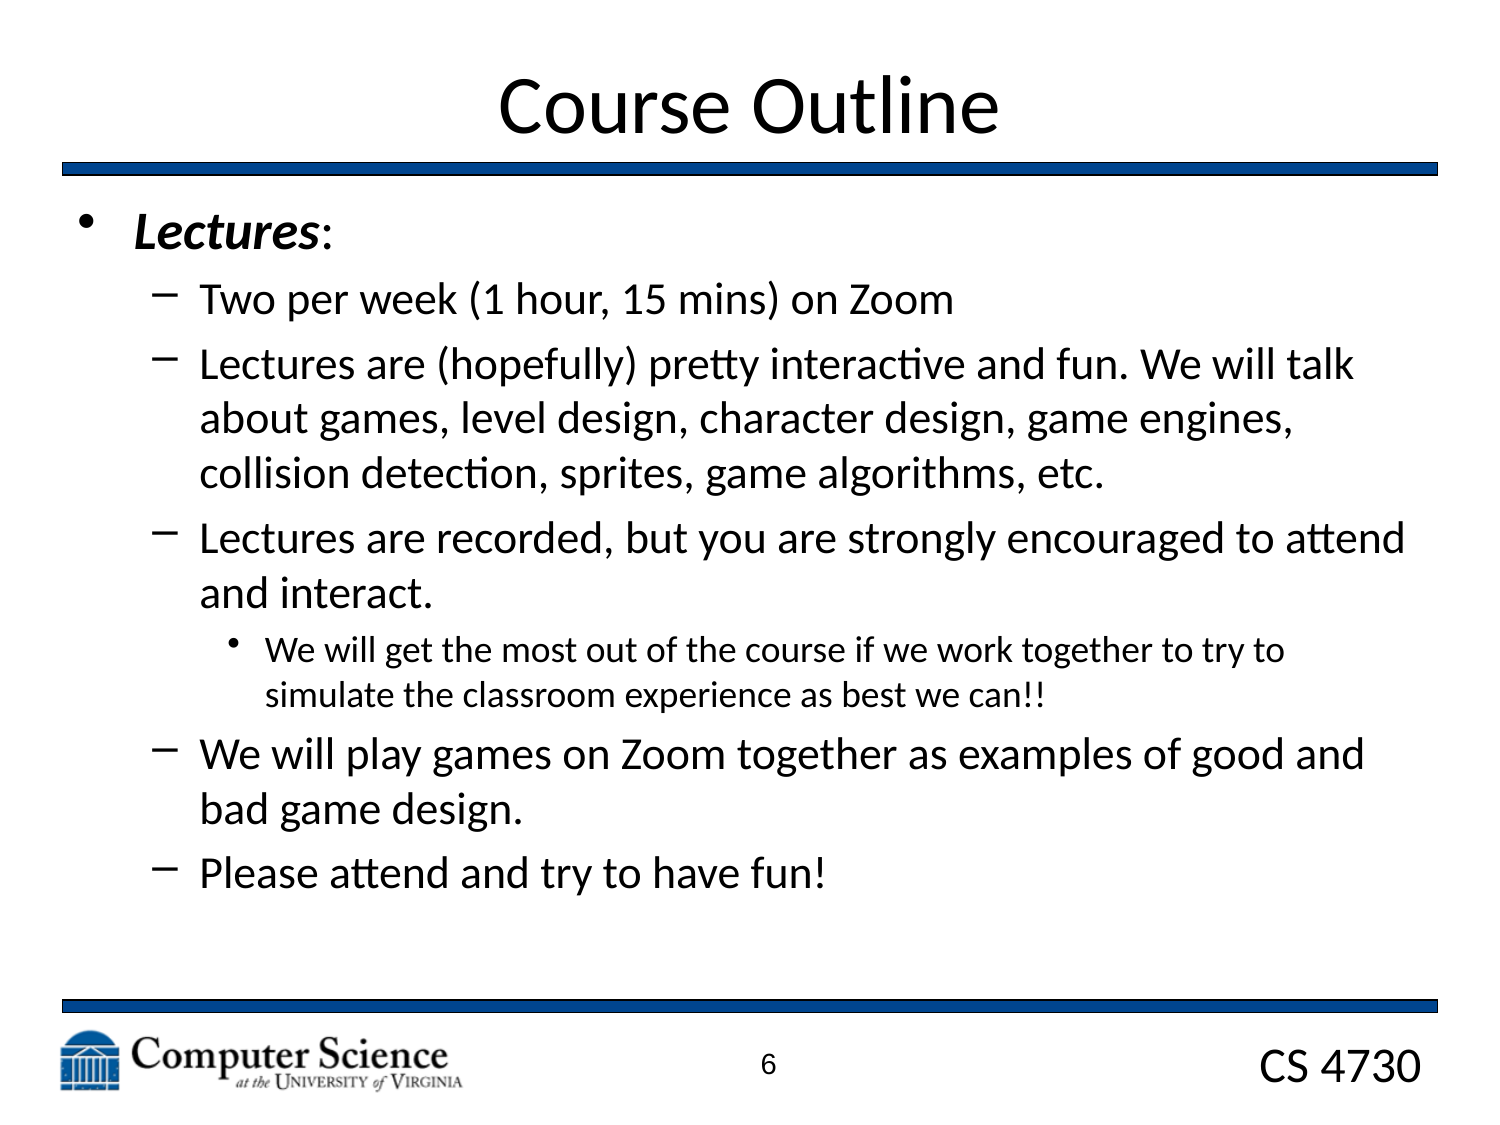

# Course Outline
Lectures:
Two per week (1 hour, 15 mins) on Zoom
Lectures are (hopefully) pretty interactive and fun. We will talk about games, level design, character design, game engines, collision detection, sprites, game algorithms, etc.
Lectures are recorded, but you are strongly encouraged to attend and interact.
We will get the most out of the course if we work together to try to simulate the classroom experience as best we can!!
We will play games on Zoom together as examples of good and bad game design.
Please attend and try to have fun!

6